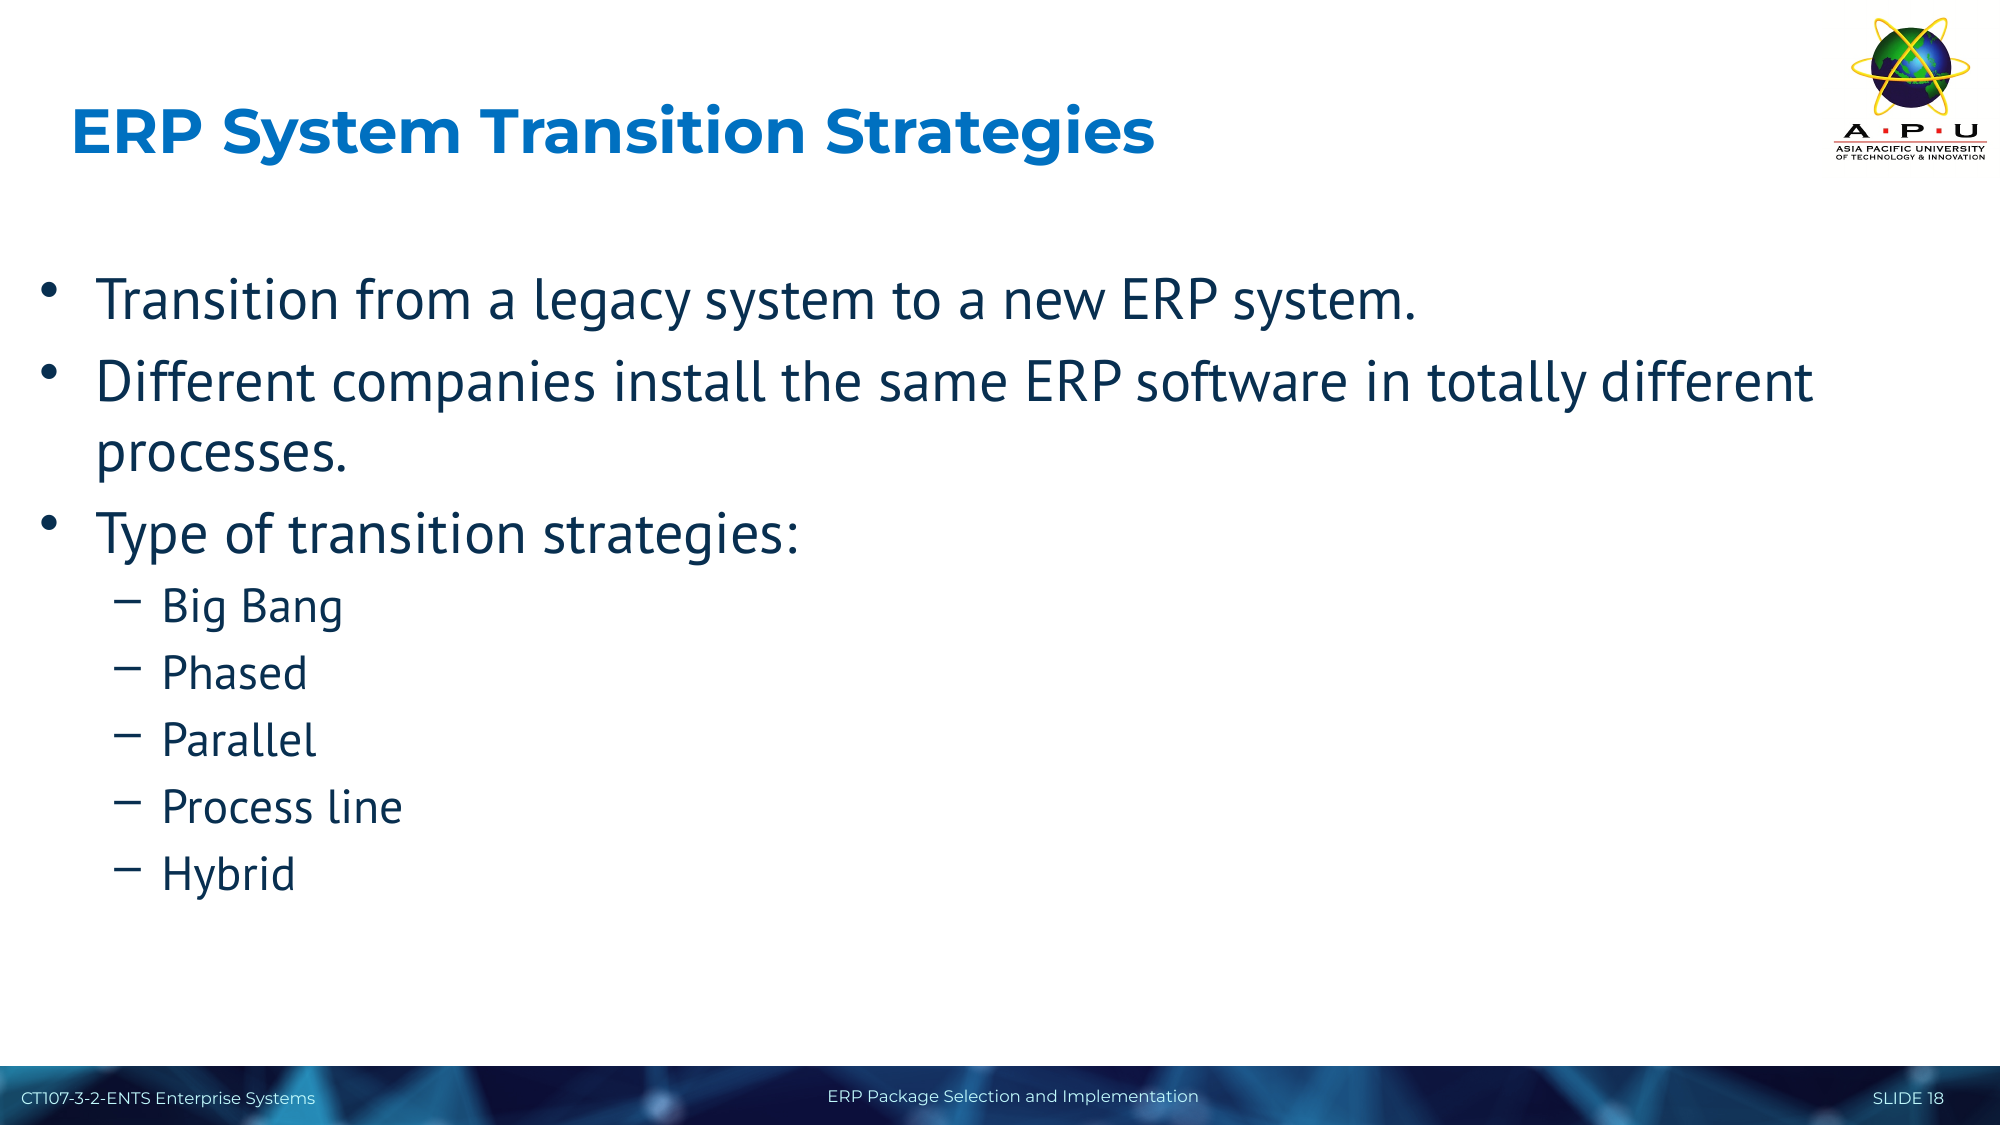

# ERP System Transition Strategies
Transition from a legacy system to a new ERP system.
Different companies install the same ERP software in totally different processes.
Type of transition strategies:
Big Bang
Phased
Parallel
Process line
Hybrid